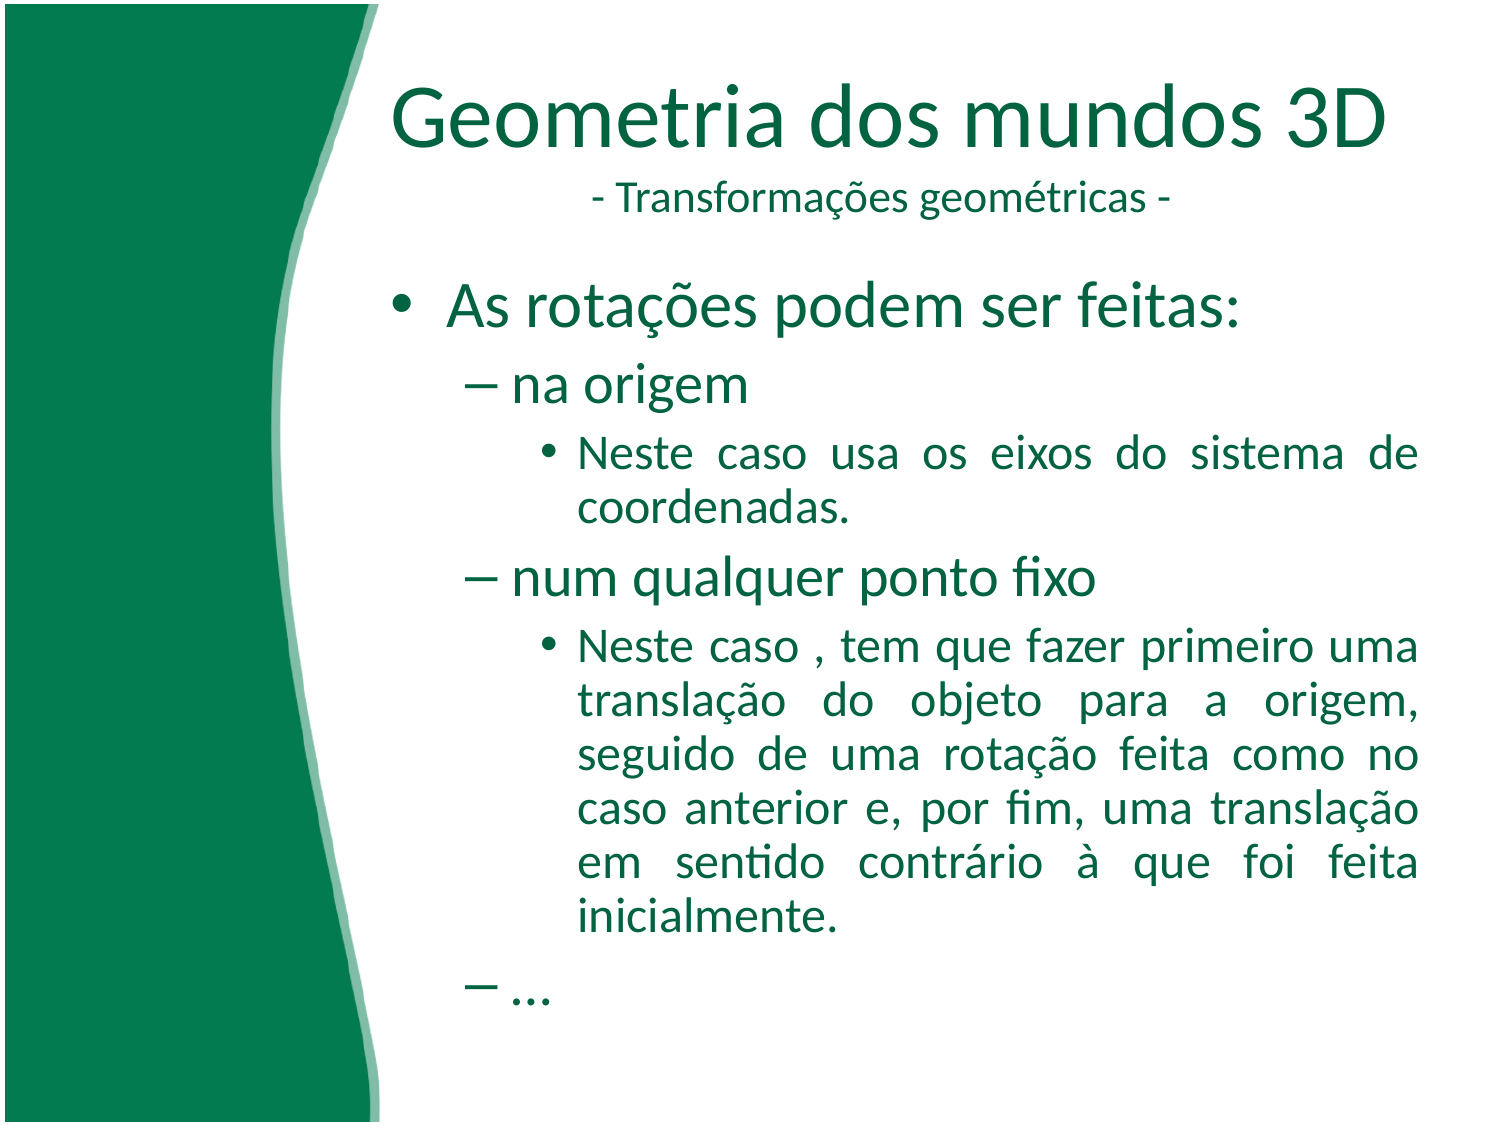

# Geometria dos mundos 3D - Transformações geométricas -
As rotações podem ser feitas:
na origem
Neste caso usa os eixos do sistema de coordenadas.
num qualquer ponto fixo
Neste caso , tem que fazer primeiro uma translação do objeto para a origem, seguido de uma rotação feita como no caso anterior e, por fim, uma translação em sentido contrário à que foi feita inicialmente.
…